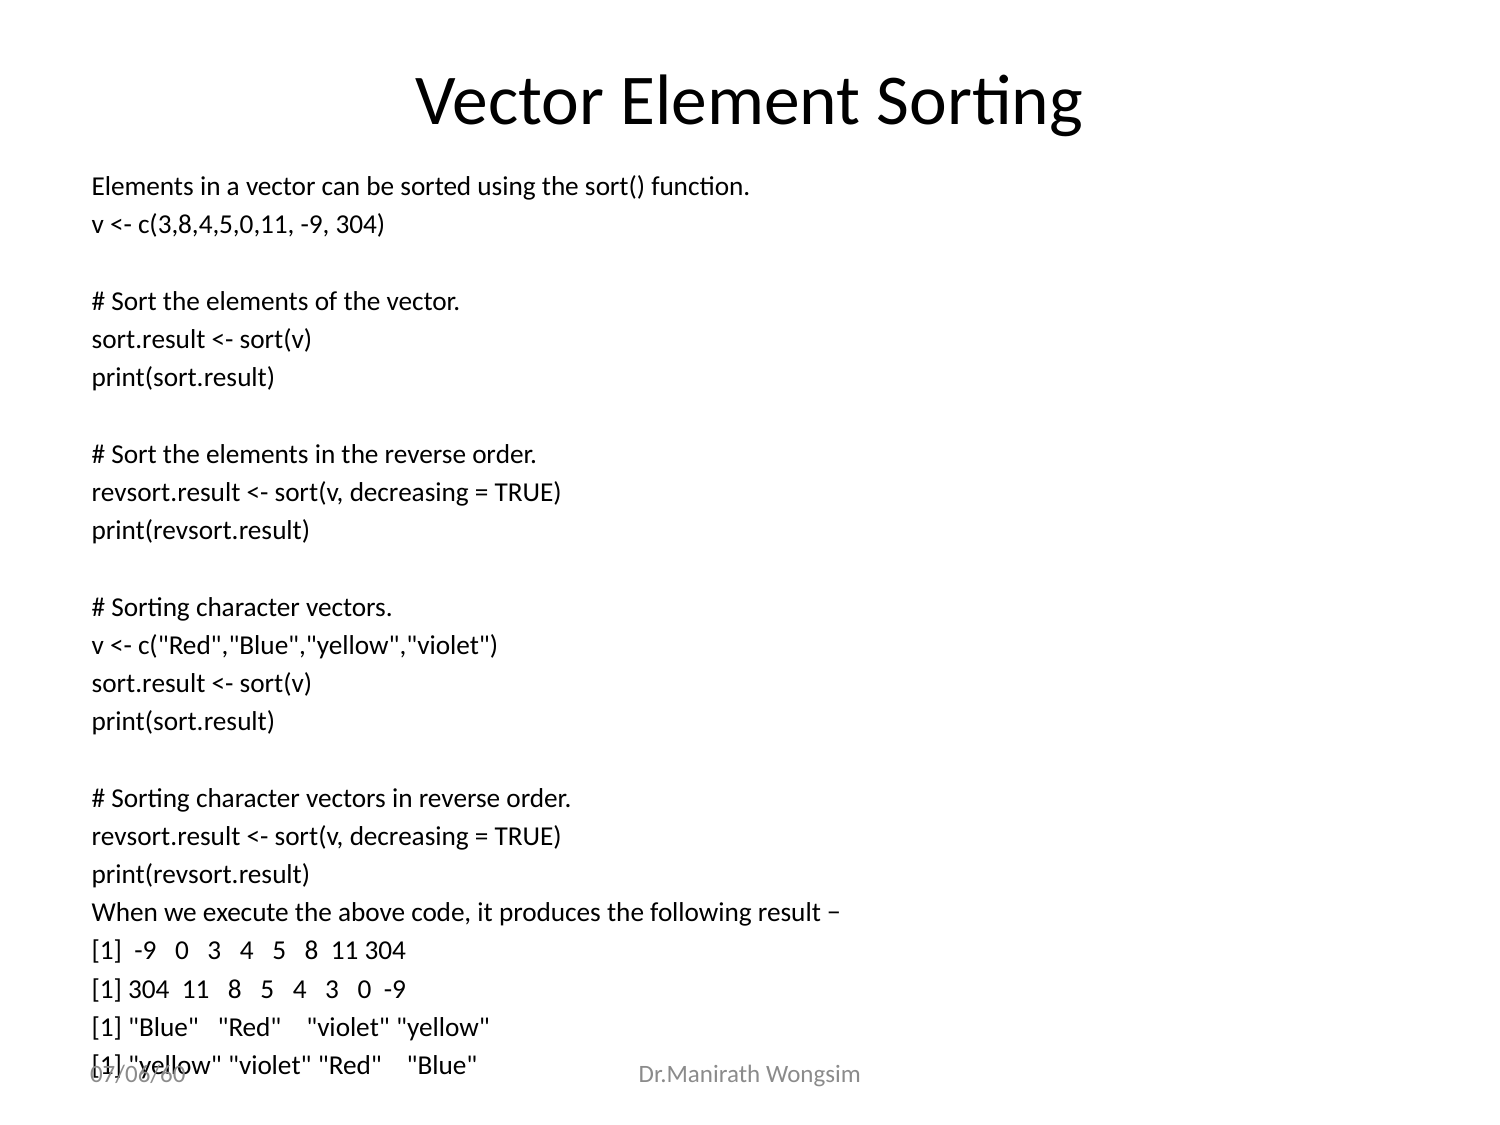

# Vector Element Sorting
Elements in a vector can be sorted using the sort() function.
v <- c(3,8,4,5,0,11, -9, 304)

# Sort the elements of the vector.
sort.result <- sort(v)
print(sort.result)

# Sort the elements in the reverse order.
revsort.result <- sort(v, decreasing = TRUE)
print(revsort.result)

# Sorting character vectors.
v <- c("Red","Blue","yellow","violet")
sort.result <- sort(v)
print(sort.result)

# Sorting character vectors in reverse order.
revsort.result <- sort(v, decreasing = TRUE)
print(revsort.result)
When we execute the above code, it produces the following result −
[1]  -9   0   3   4   5   8  11 304
[1] 304  11   8   5   4   3   0  -9
[1] "Blue"   "Red"    "violet" "yellow"
[1] "yellow" "violet" "Red"    "Blue"

07/06/60
Dr.Manirath Wongsim